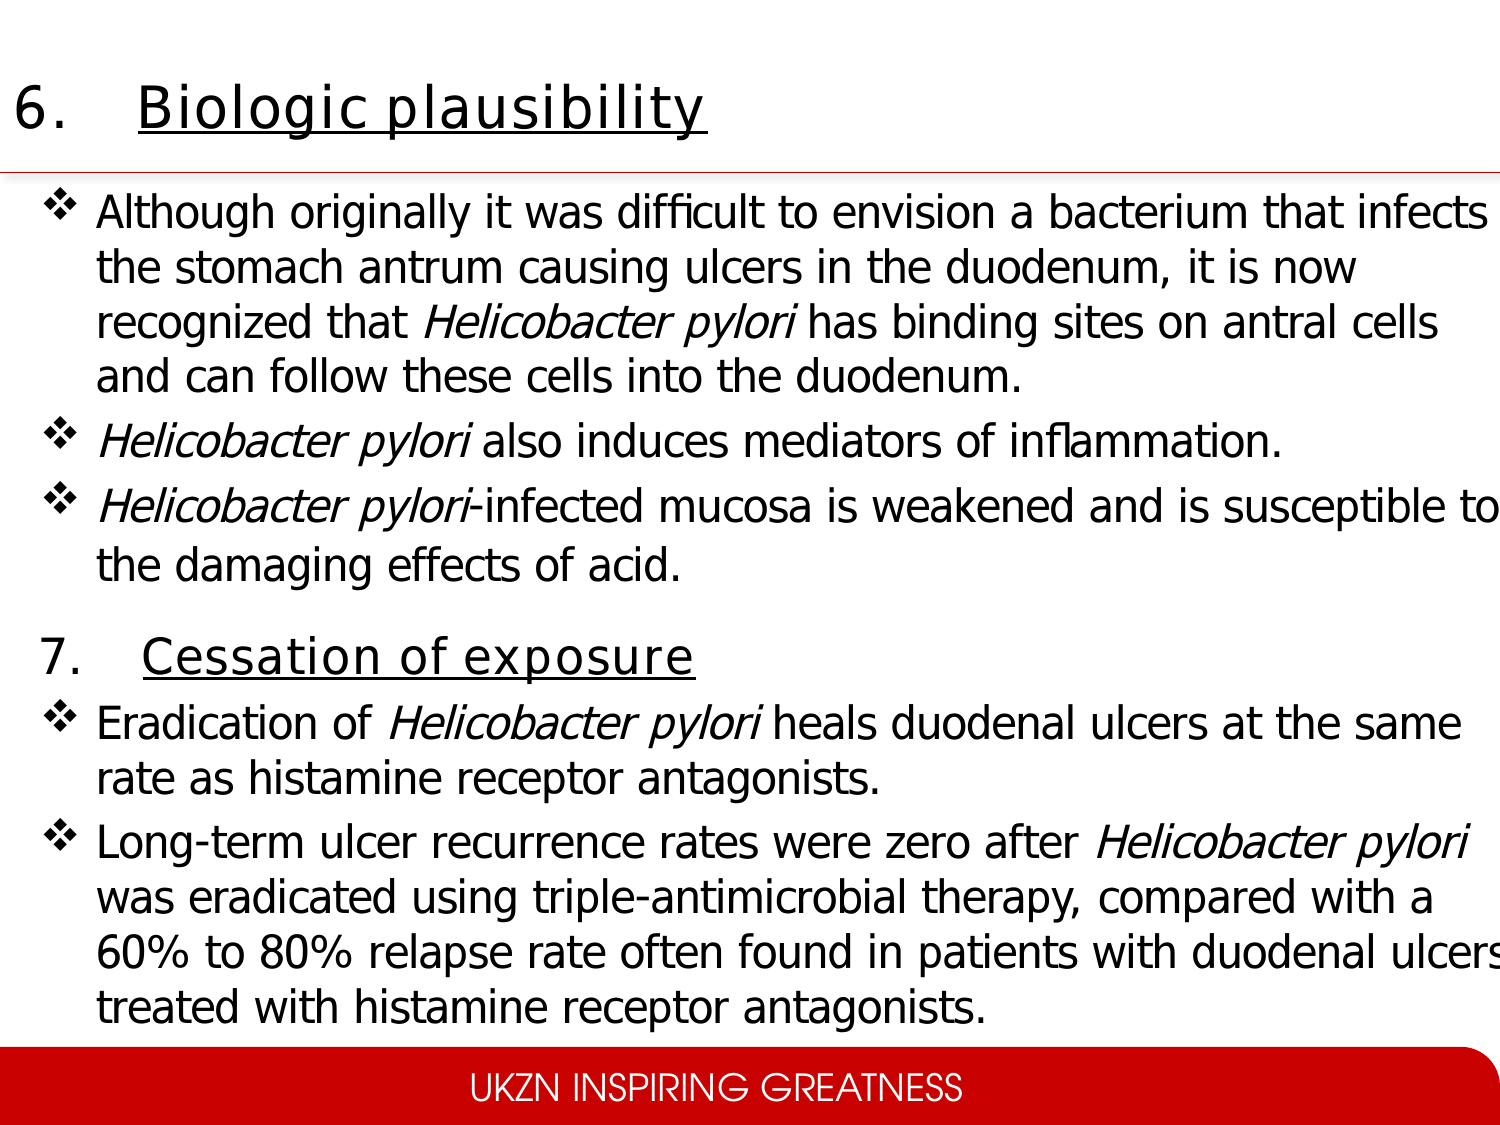

6.    Biologic plausibility
Although originally it was difficult to envision a bacterium that infects the stomach antrum causing ulcers in the duodenum, it is now recognized that Helicobacter pylori has binding sites on antral cells and can follow these cells into the duodenum.
Helicobacter pylori also induces mediators of inflammation.
Helicobacter pylori-infected mucosa is weakened and is susceptible to the damaging effects of acid.

7.    Cessation of exposure
Eradication of Helicobacter pylori heals duodenal ulcers at the same rate as histamine receptor antagonists.
Long-term ulcer recurrence rates were zero after Helicobacter pylori was eradicated using triple-antimicrobial therapy, compared with a 60% to 80% relapse rate often found in patients with duodenal ulcers treated with histamine receptor antagonists.